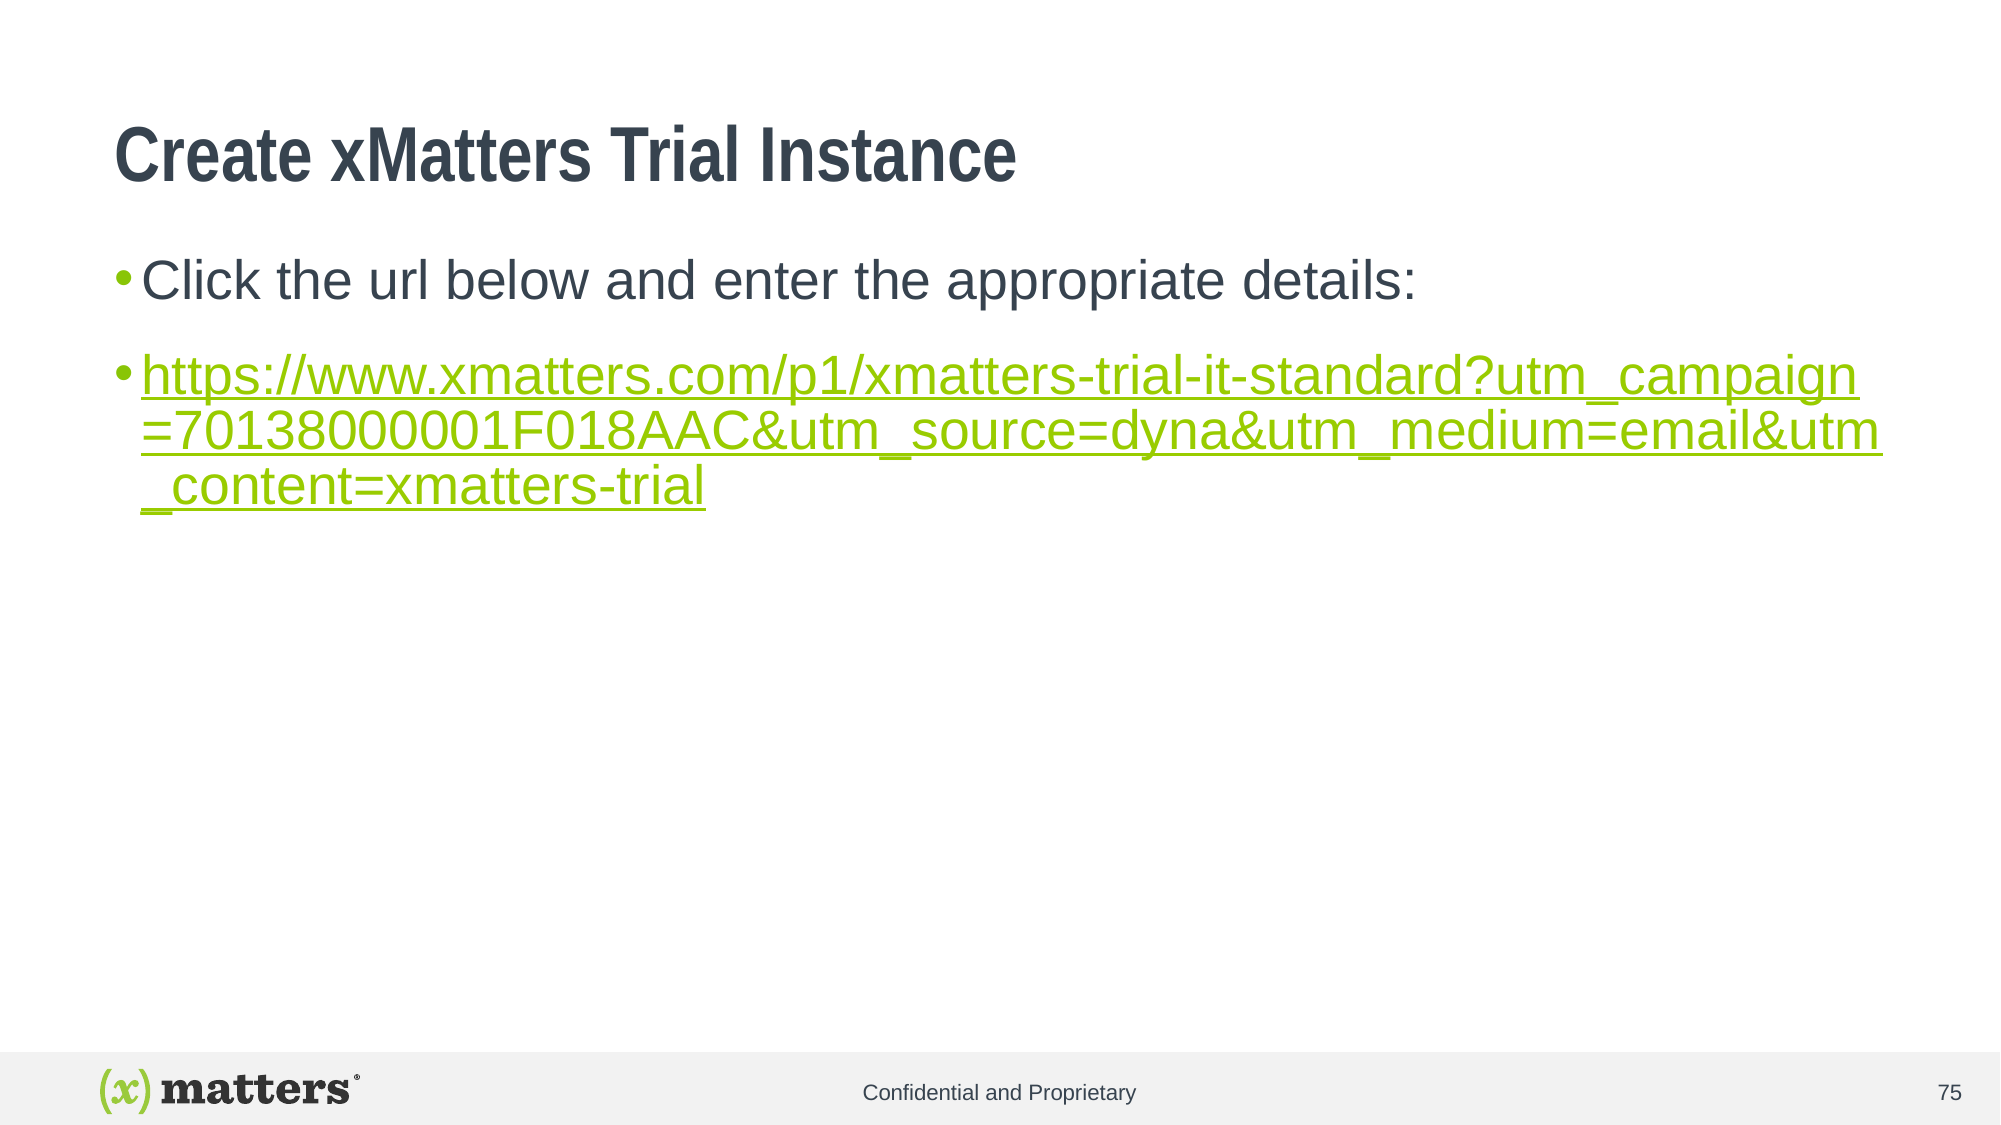

# Create xMatters Trial Instance
Click the url below and enter the appropriate details:
https://www.xmatters.com/p1/xmatters-trial-it-standard?utm_campaign=70138000001F018AAC&utm_source=dyna&utm_medium=email&utm_content=xmatters-trial

Confidential and Proprietary
75